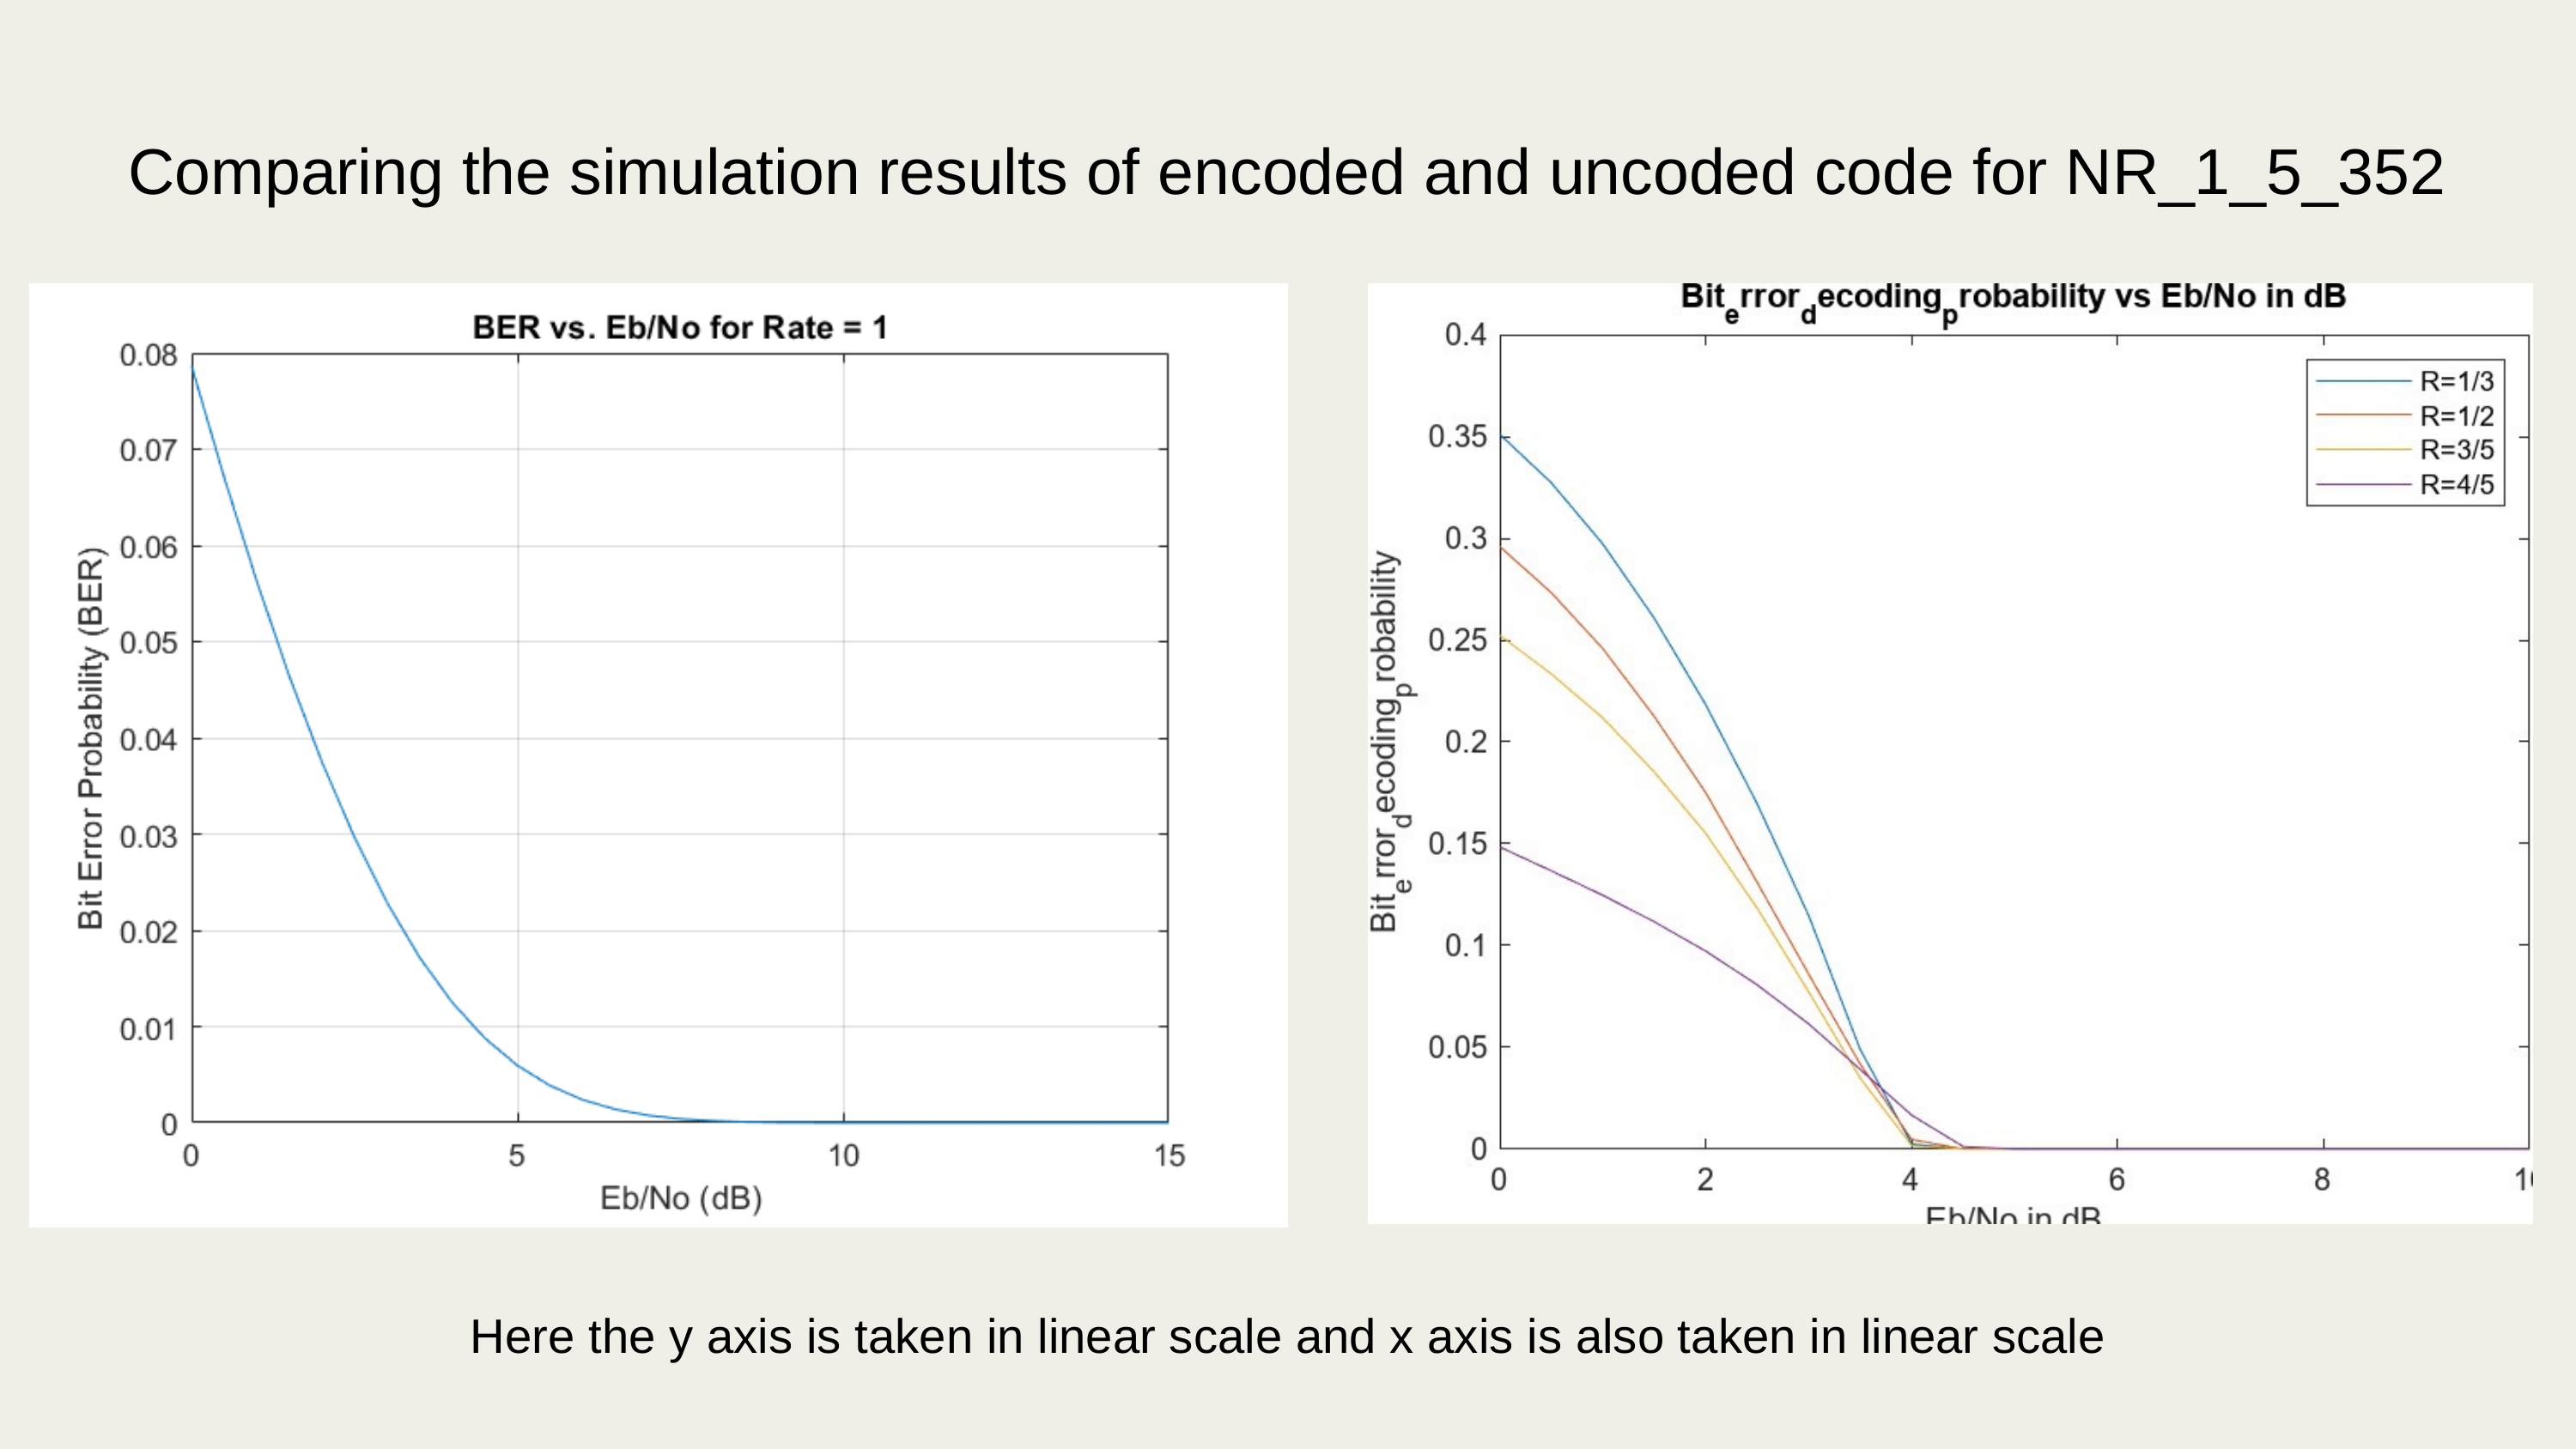

Comparing the simulation results of encoded and uncoded code for NR_1_5_352

Here the y axis is taken in linear scale and x axis is also taken in linear scale